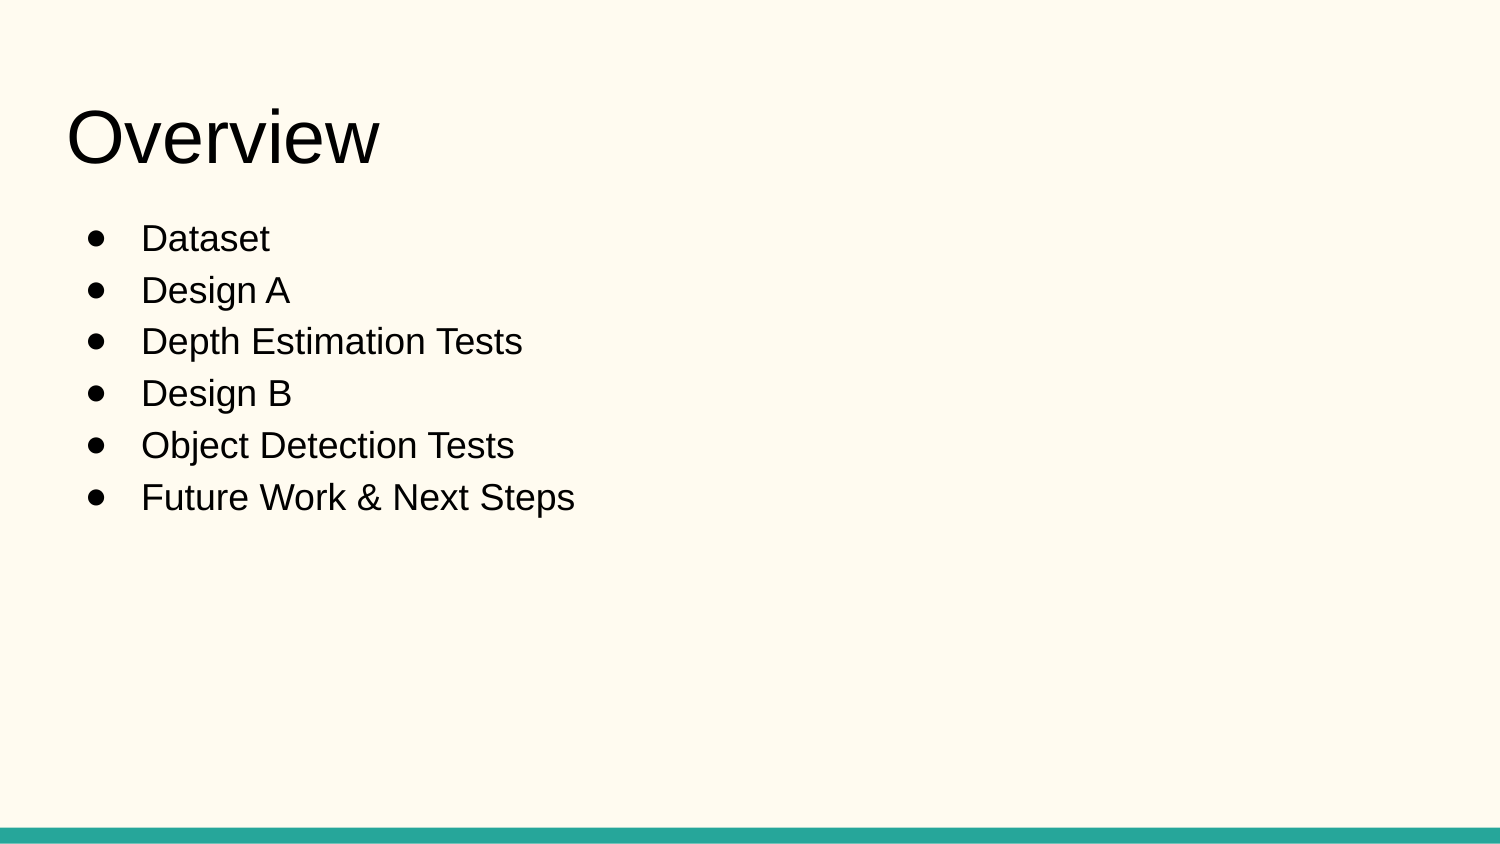

# Overview
Dataset
Design A
Depth Estimation Tests
Design B
Object Detection Tests
Future Work & Next Steps